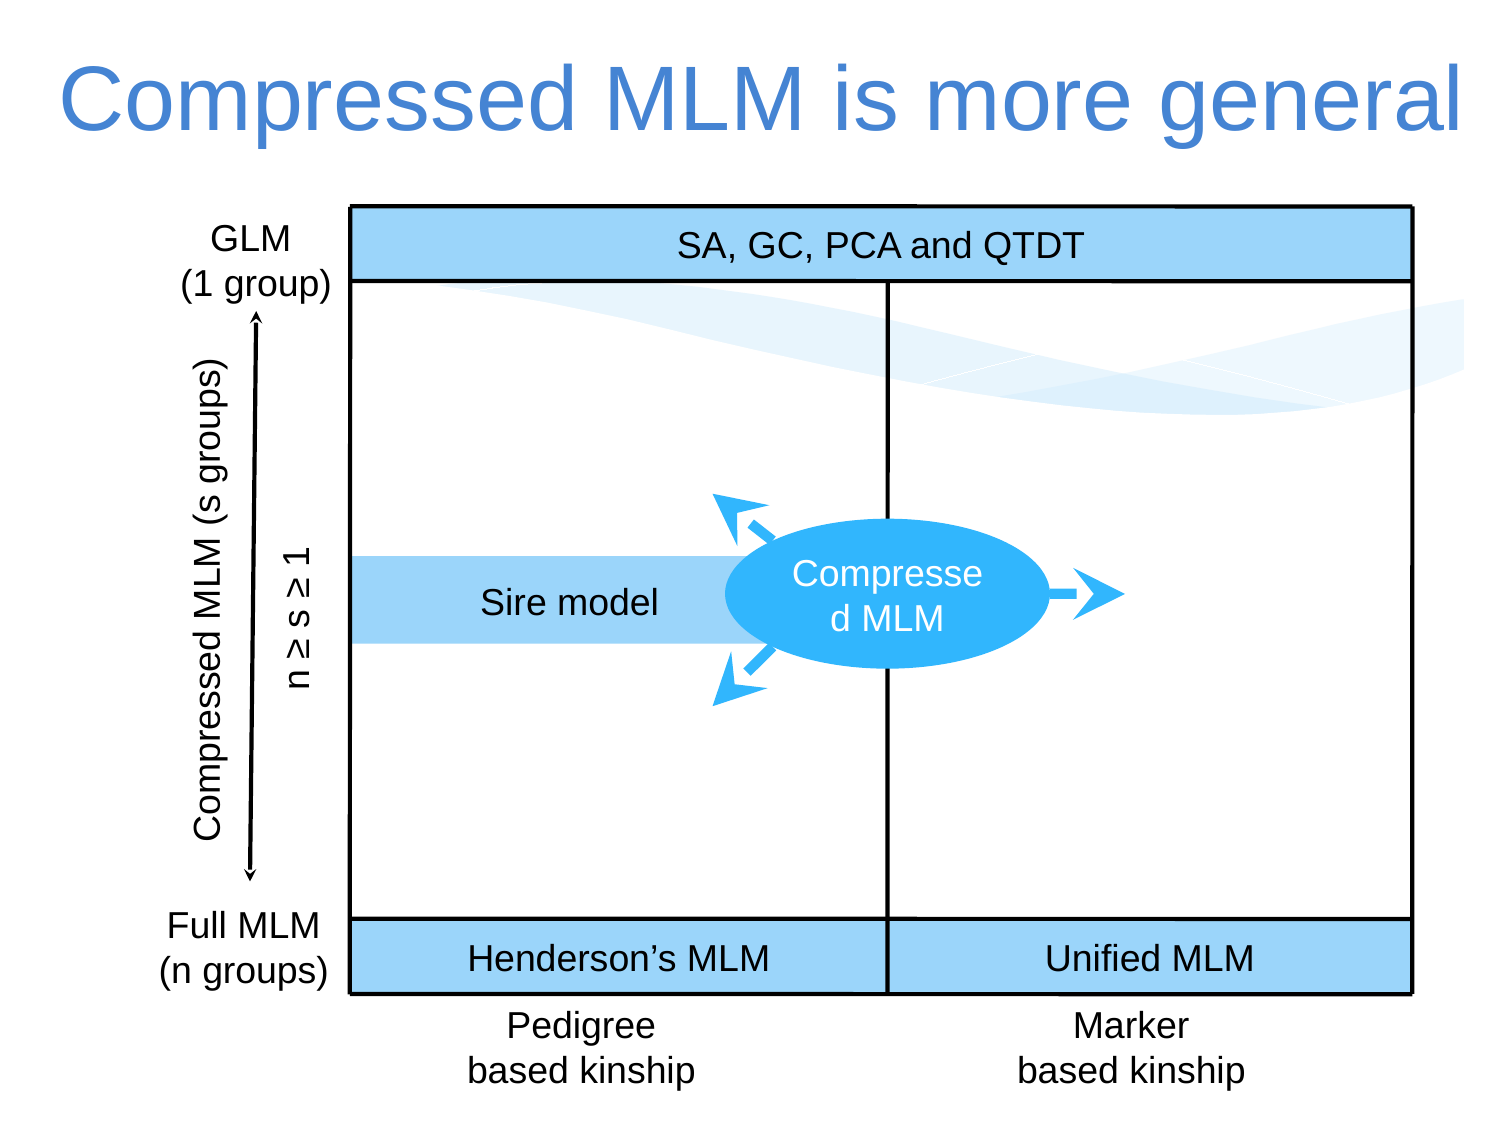

# Compressed MLM is more general
GLM
(1 group)
SA, GC, PCA and QTDT
Compressed MLM
           Sire model
Compressed MLM (s groups)
n ≥ s ≥ 1
Full MLM
(n groups)
Henderson’s MLM
Unified MLM
Pedigree
based kinship
Marker
based kinship